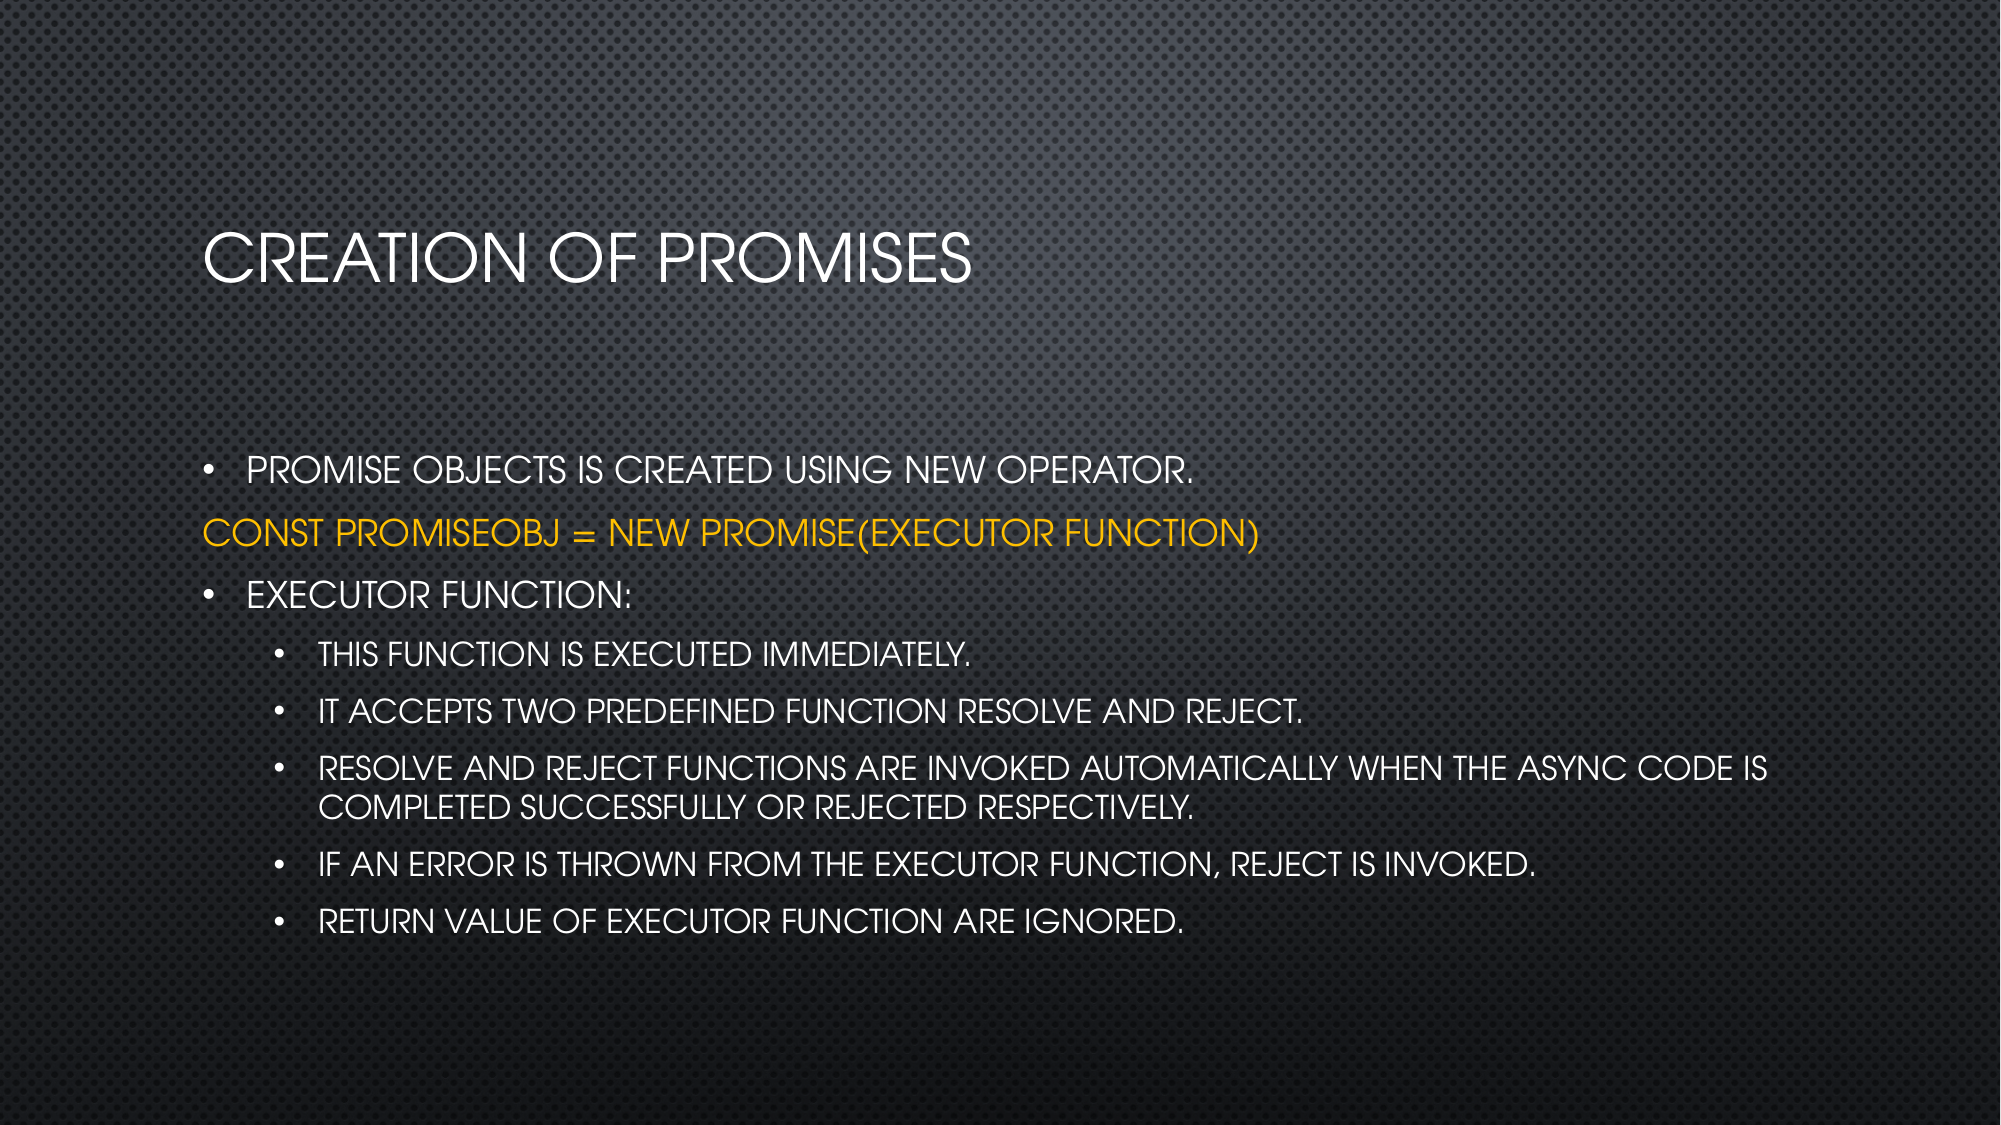

# Creation of Promises
Promise objects is created using new operator.
Const promiseObj = new Promise(executor function)
Executor function:
This function is executed Immediately.
It accepts two predefined function resolve and reject.
Resolve and Reject functions are invoked automatically when the async code is completed successfully or rejected respectively.
If an error is thrown from the executor function, reject is invoked.
Return value of executor function are ignored.